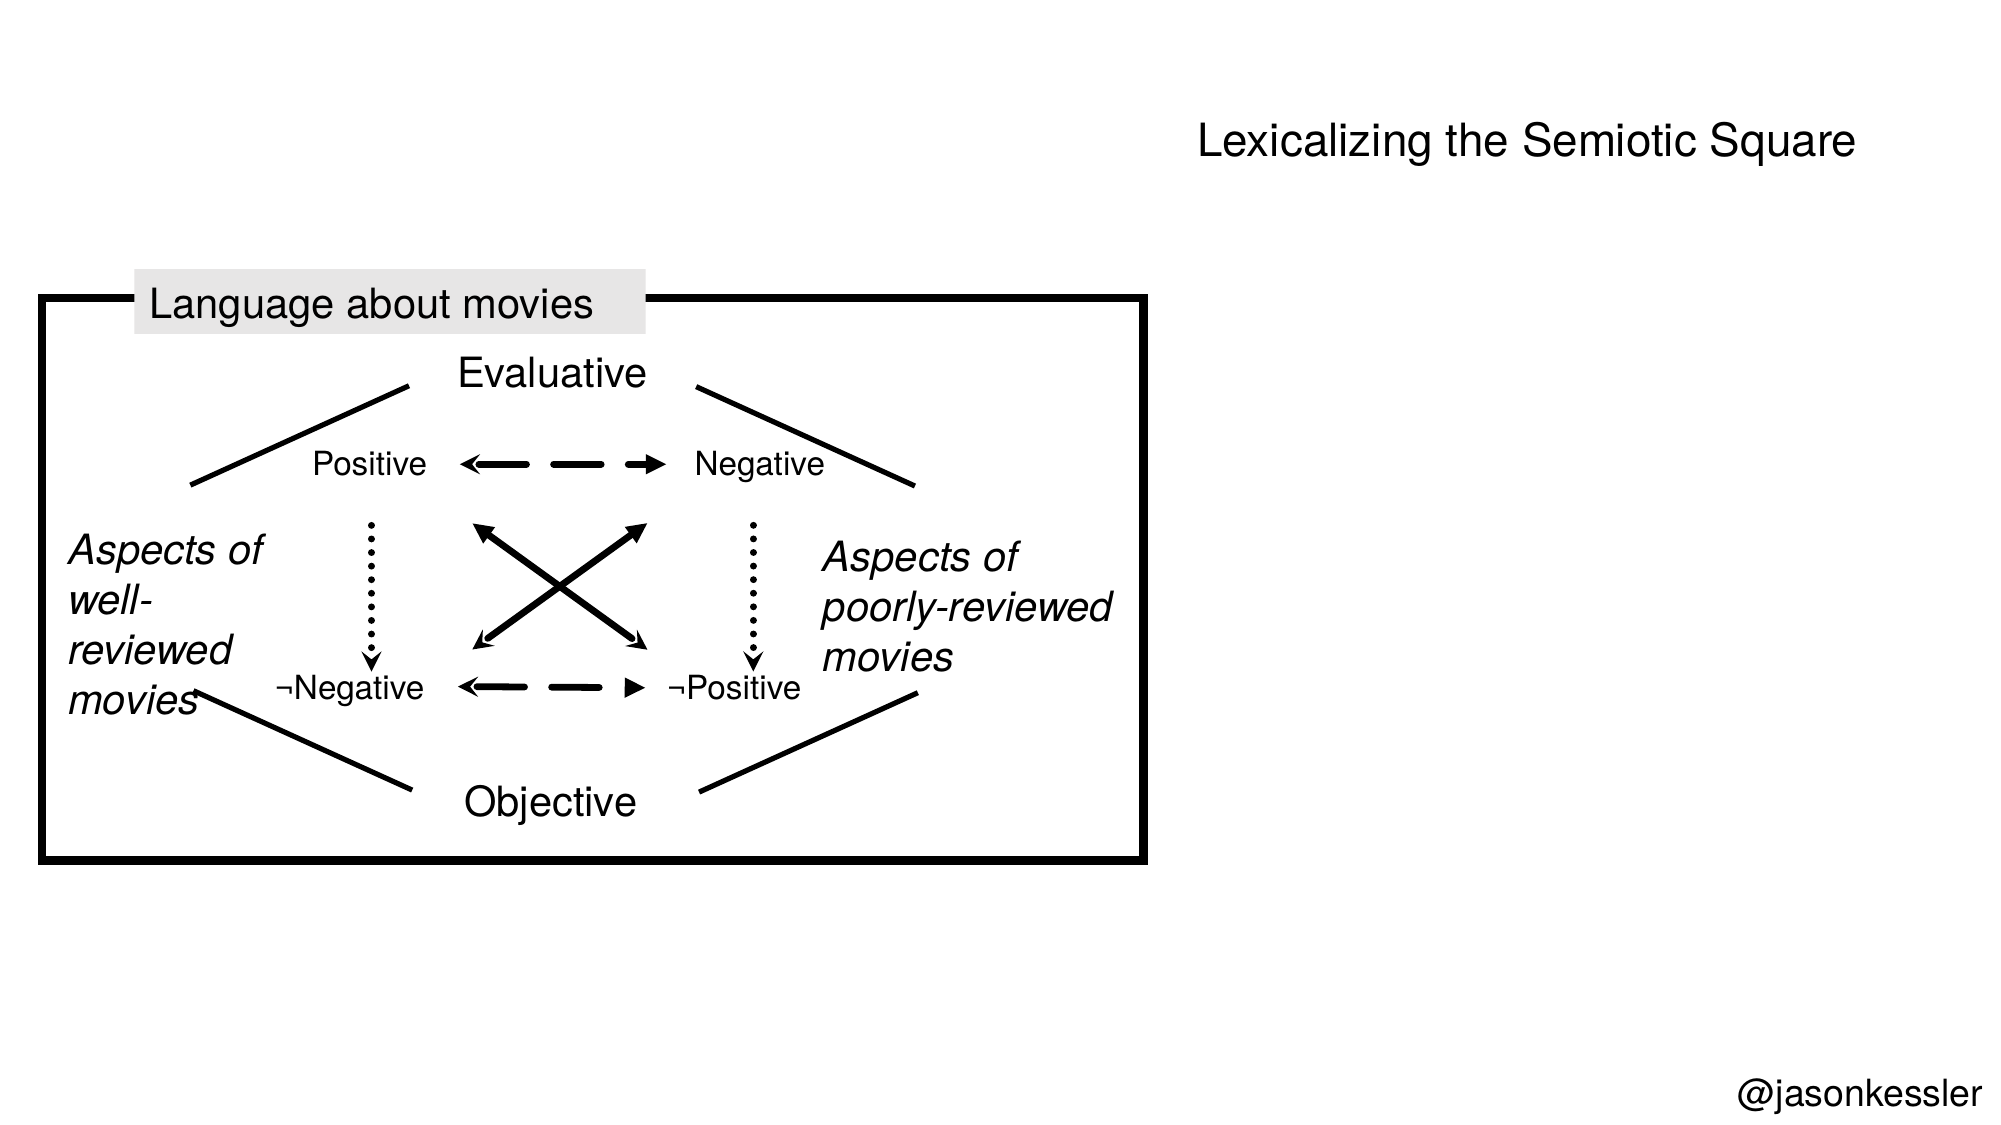

Lexicalizing the Semiotic Square

Language about movies

Evaluative
Positive
Negative
Aspects of well-reviewed movies
Aspects of poorly-reviewed movies
¬Positive
¬Negative
Objective
@jasonkessler